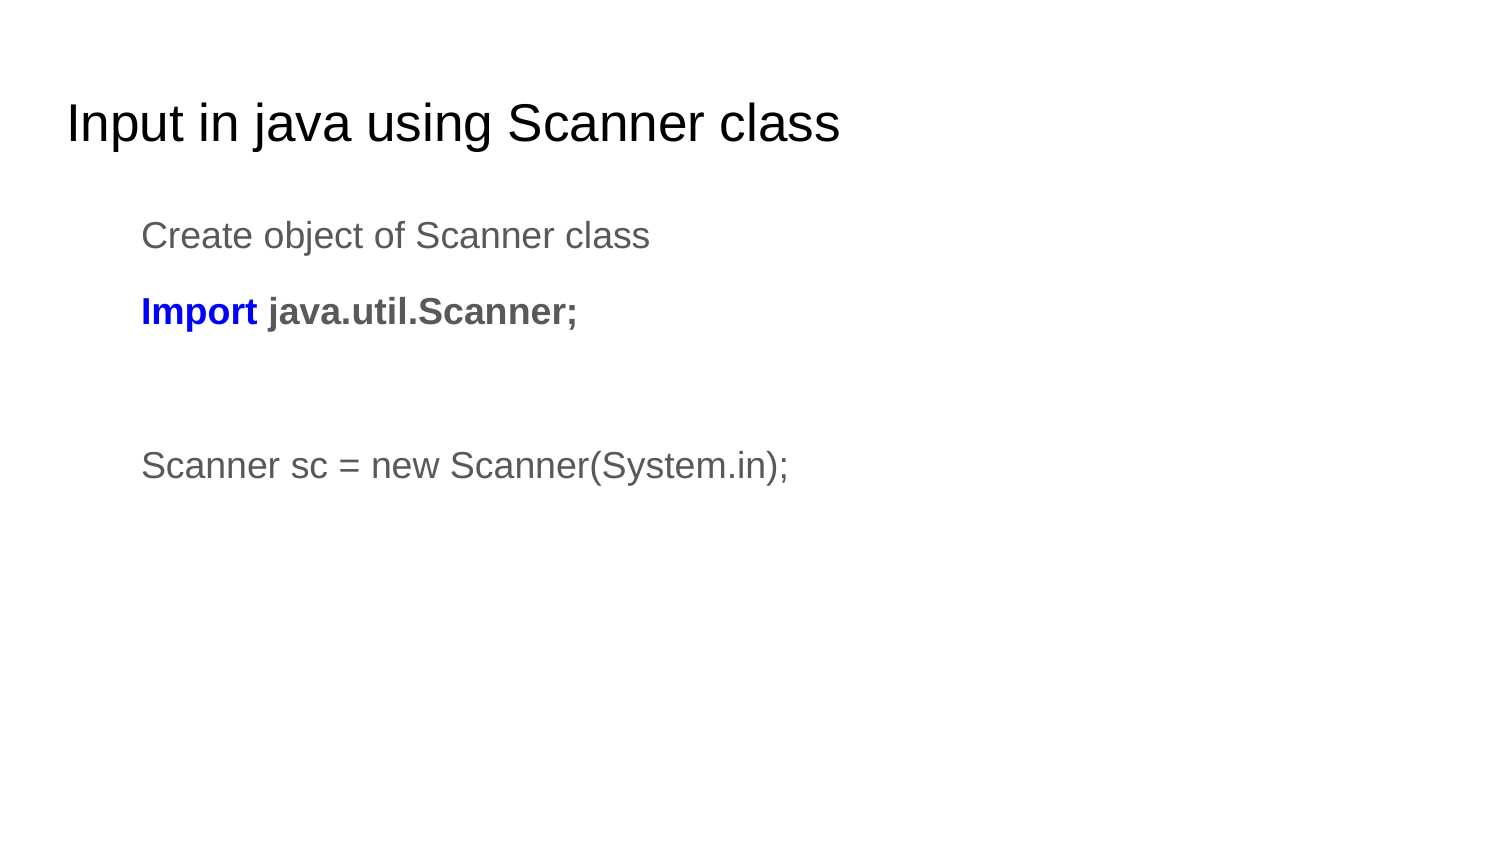

# Input in java using Scanner class

Create object of Scanner class
Import java.util.Scanner;

Scanner sc = new Scanner(System.in);